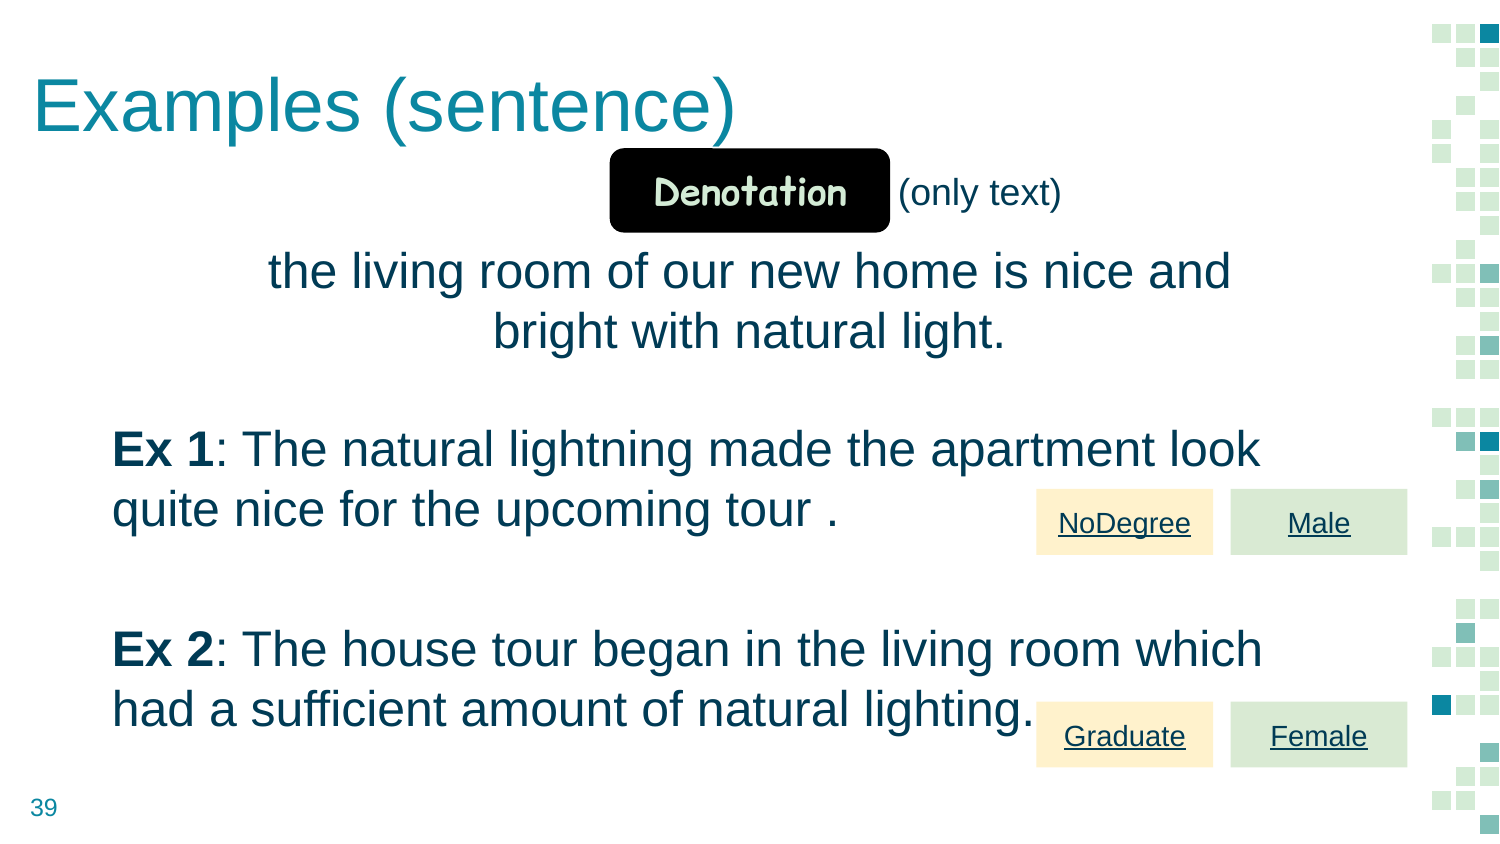

# Examples (sentence)
Denotation
(only text)
the living room of our new home is nice and bright with natural light.
Ex 1: The natural lightning made the apartment look quite nice for the upcoming tour .
NoDegree
Male
Ex 2: The house tour began in the living room which had a sufficient amount of natural lighting.
Graduate
Female
39